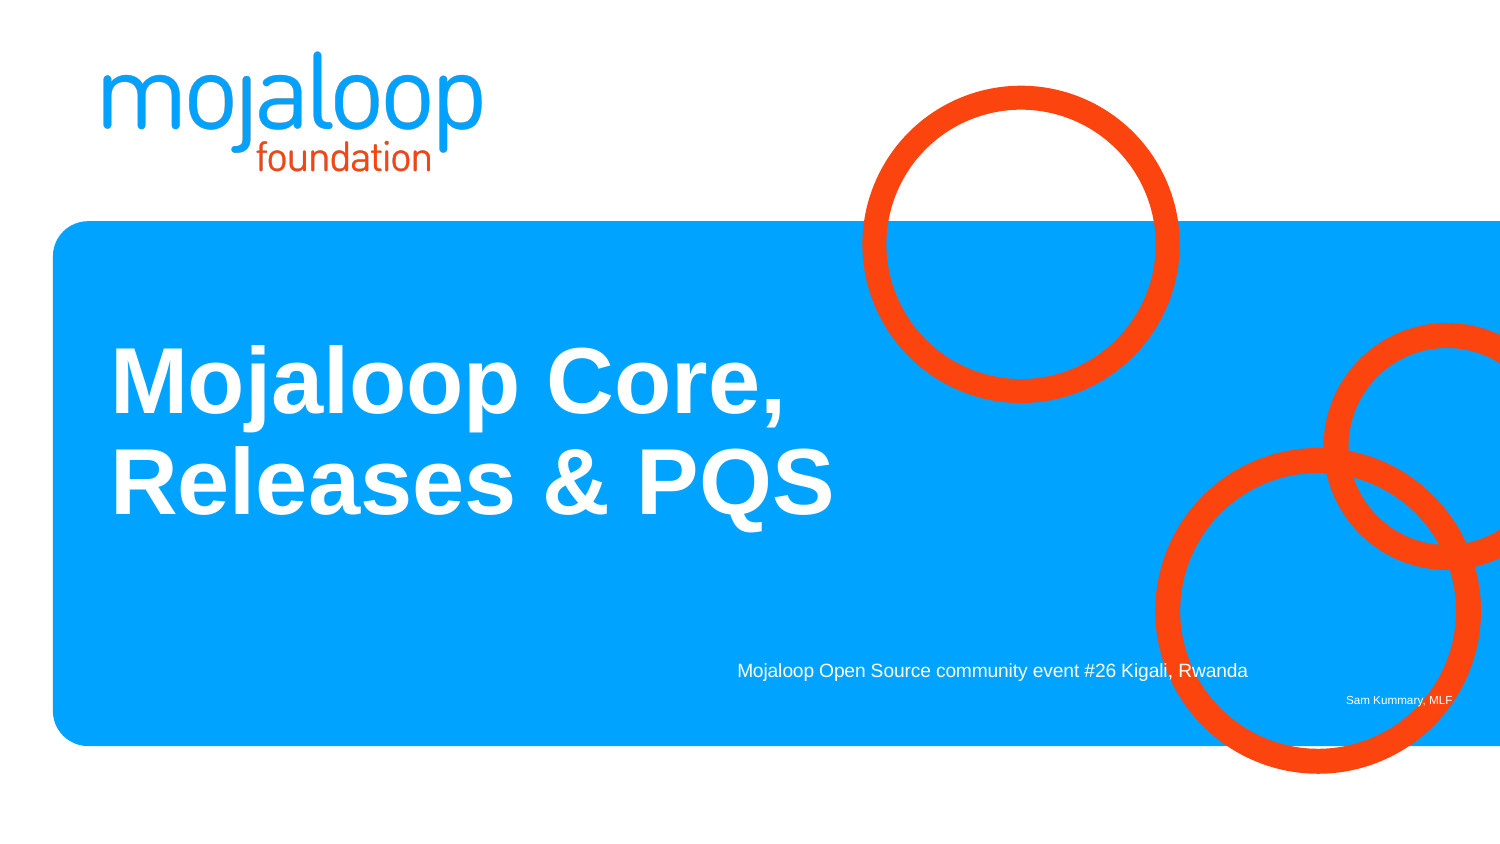

# Mojaloop Core, Releases & PQS
Mojaloop Open Source community event #26 Kigali, Rwanda

Sam Kummary, MLF
1